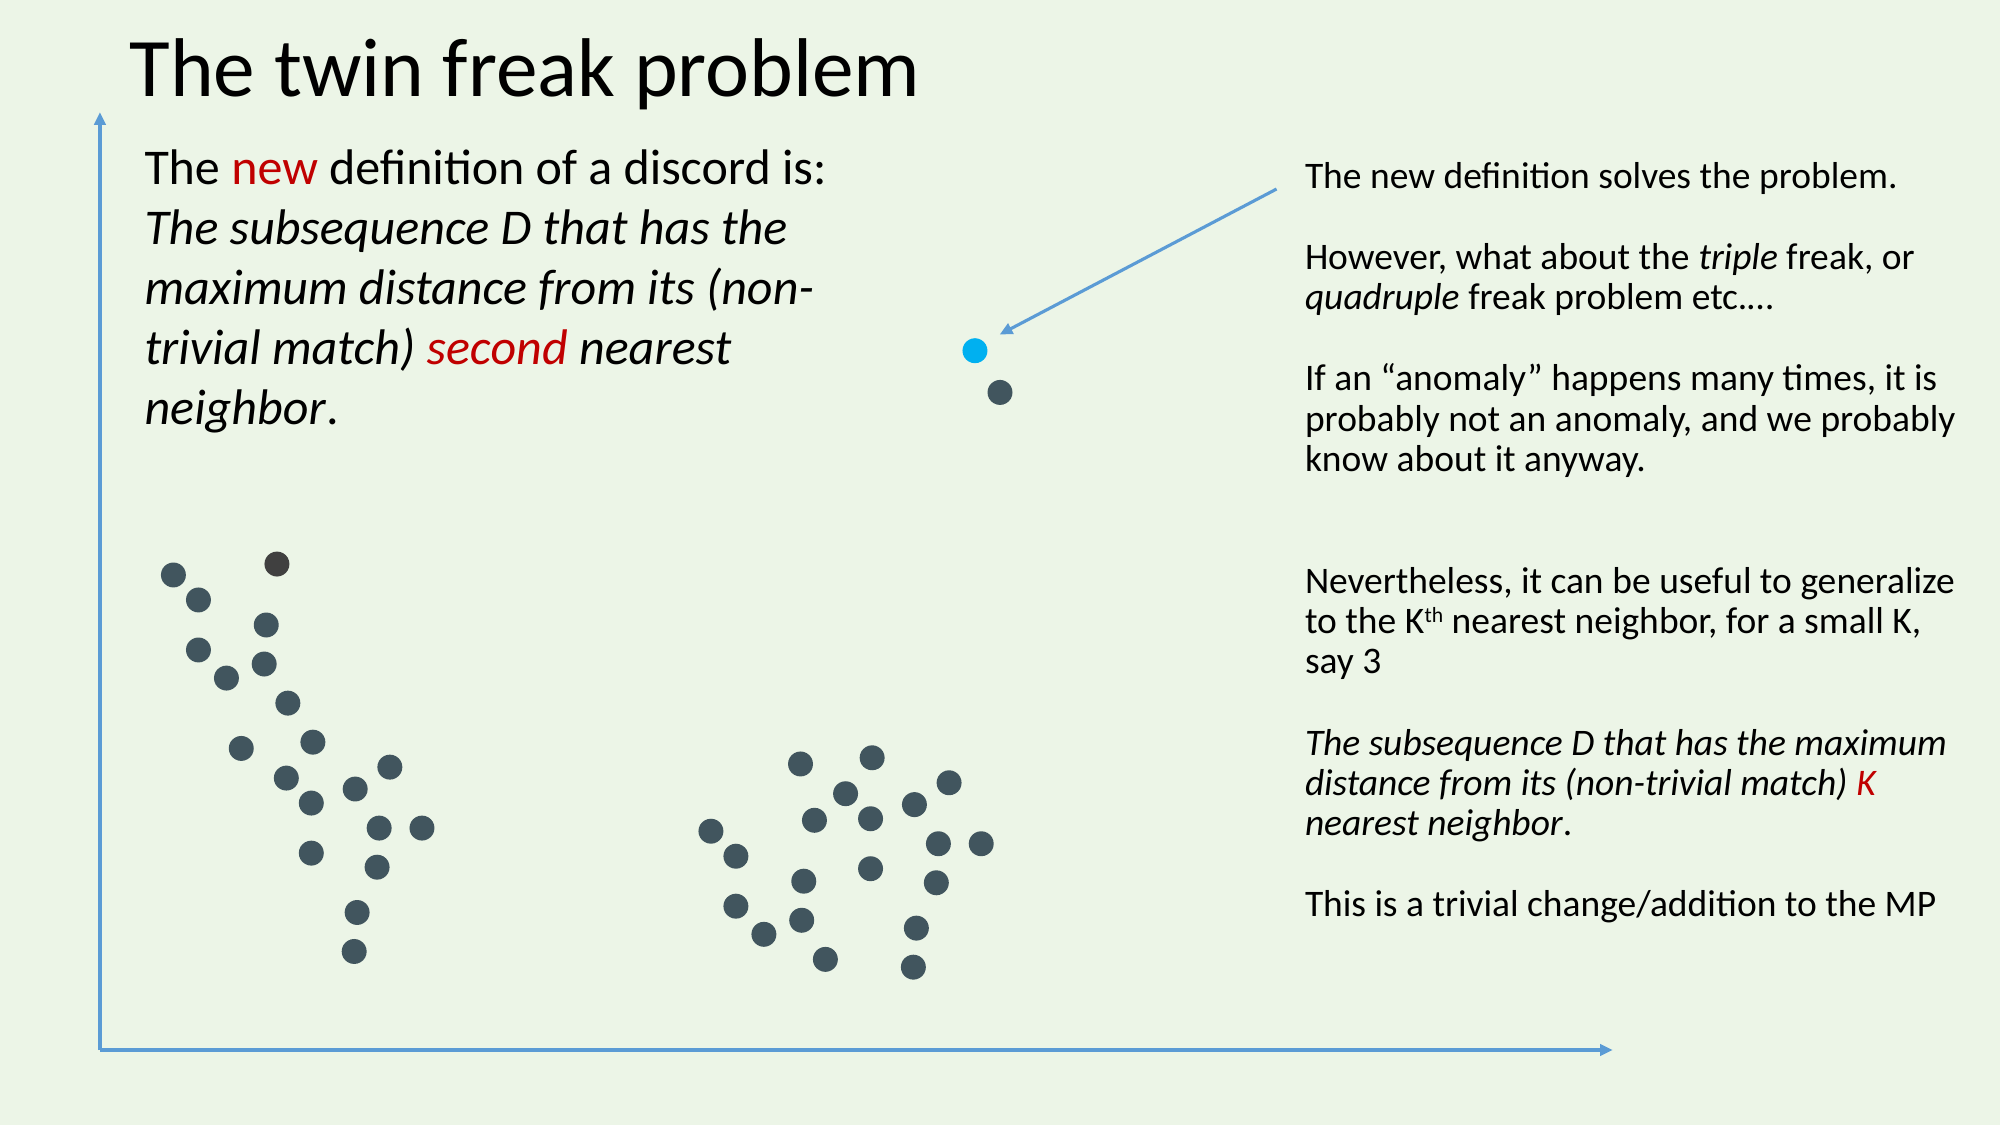

The twin freak problem
The new definition of a discord is: The subsequence D that has the maximum distance from its (non-trivial match) second nearest neighbor.
The new definition solves the problem.

However, what about the triple freak, or quadruple freak problem etc.…

If an “anomaly” happens many times, it is probably not an anomaly, and we probably know about it anyway.

Nevertheless, it can be useful to generalize to the Kth nearest neighbor, for a small K, say 3

The subsequence D that has the maximum distance from its (non-trivial match) K nearest neighbor.

This is a trivial change/addition to the MP